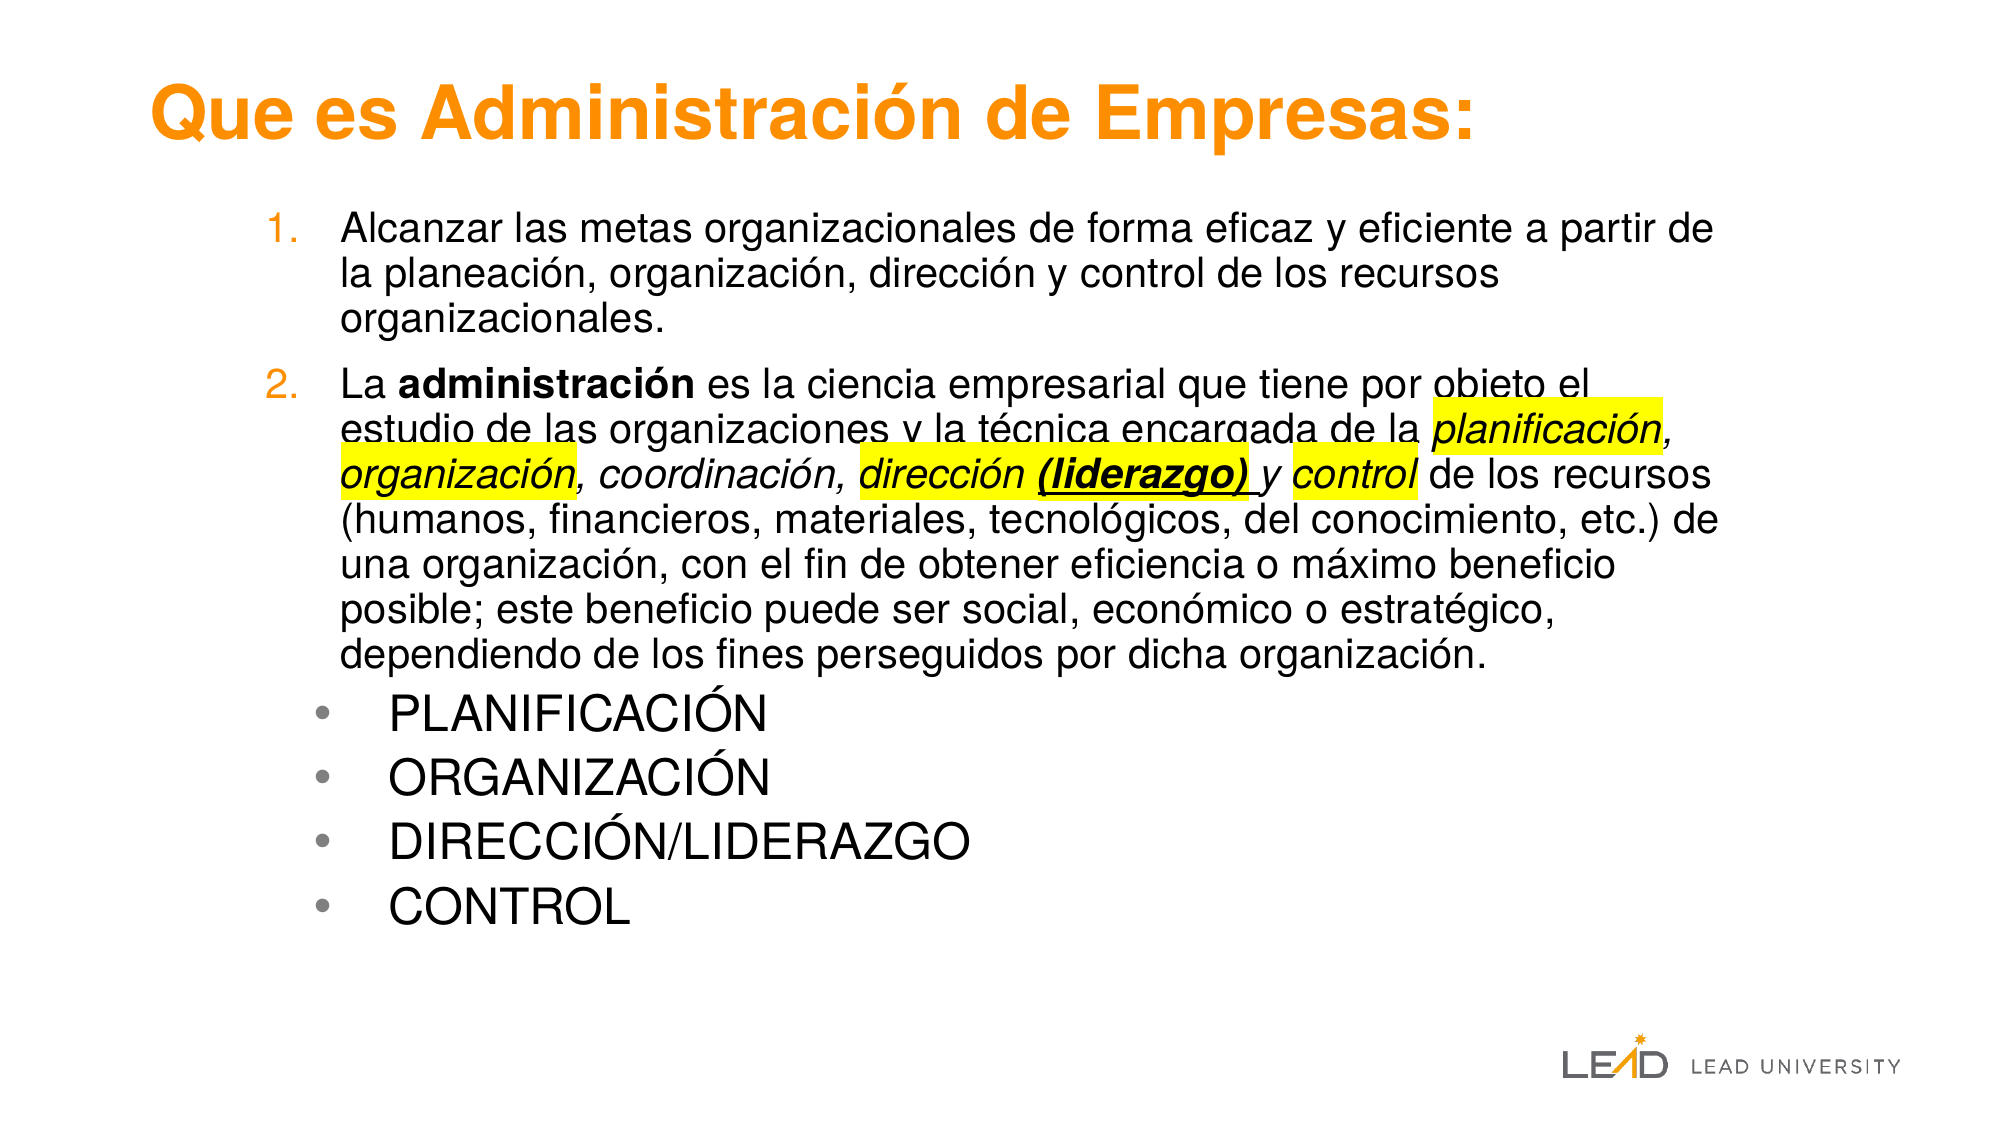

# Que es Administración de Empresas:
Alcanzar las metas organizacionales de forma eficaz y eficiente a partir de la planeación, organización, dirección y control de los recursos organizacionales.
La administración es la ciencia empresarial que tiene por objeto el estudio de las organizaciones y la técnica encargada de la planificación, organización, coordinación, dirección (liderazgo) y control de los recursos (humanos, financieros, materiales, tecnológicos, del conocimiento, etc.) de una organización, con el fin de obtener eficiencia o máximo beneficio posible; este beneficio puede ser social, económico o estratégico, dependiendo de los fines perseguidos por dicha organización.
PLANIFICACIÓN
ORGANIZACIÓN
DIRECCIÓN/LIDERAZGO
CONTROL